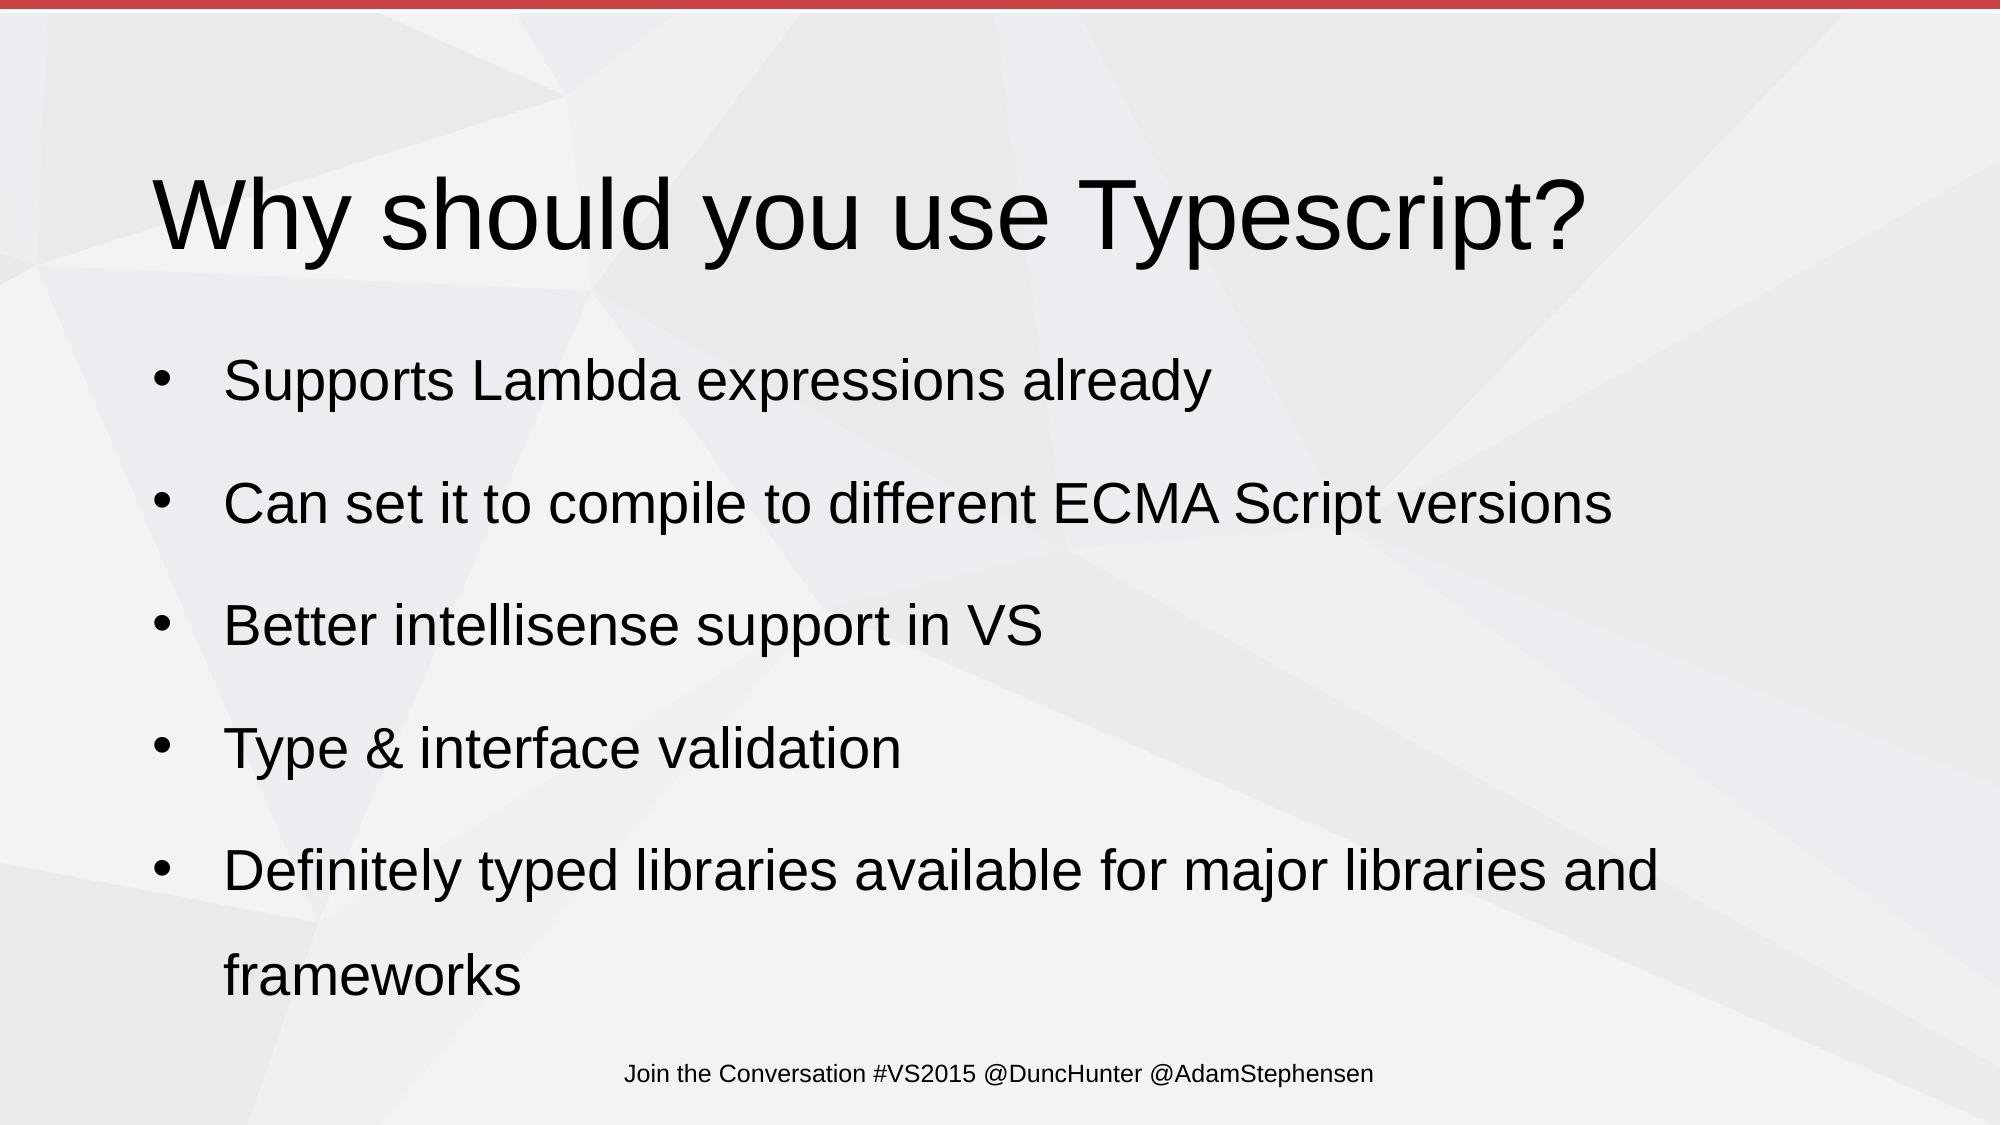

# Why should you use Typescript?
Supports Lambda expressions already
Can set it to compile to different ECMA Script versions
Better intellisense support in VS
Type & interface validation
Definitely typed libraries available for major libraries and frameworks
Join the Conversation #VS2015 @DuncHunter @AdamStephensen